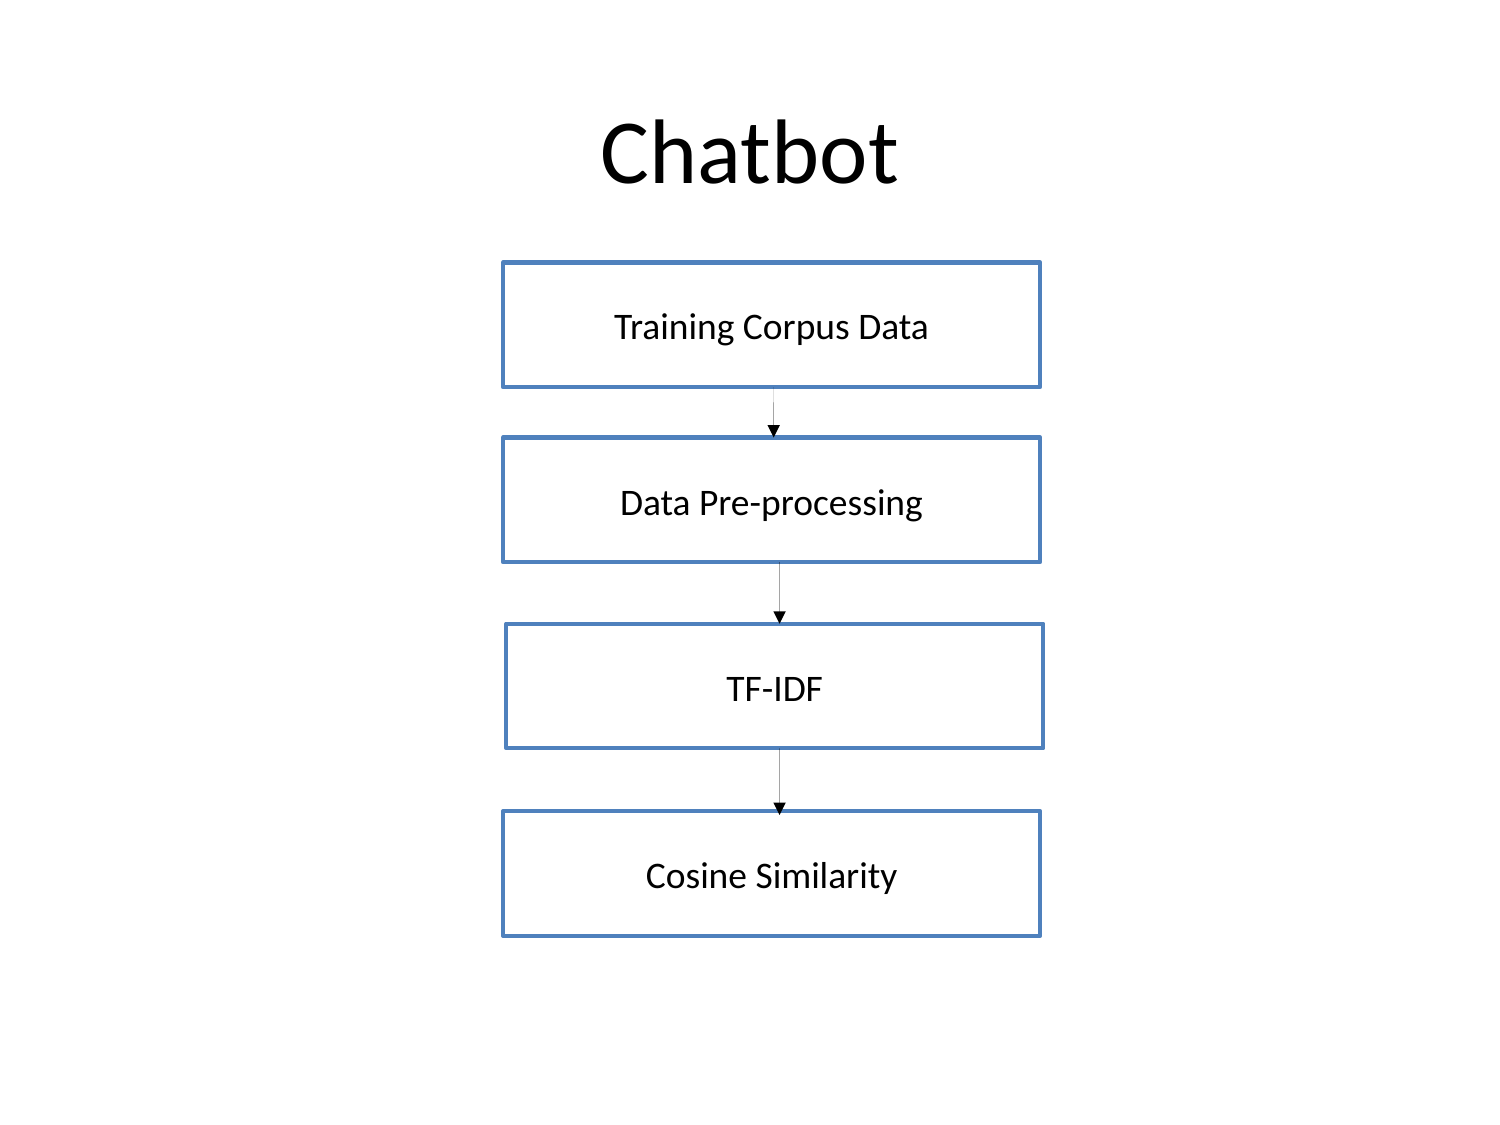

Chatbot
Training Corpus Data

Data Pre-processing

TF-IDF

Cosine Similarity